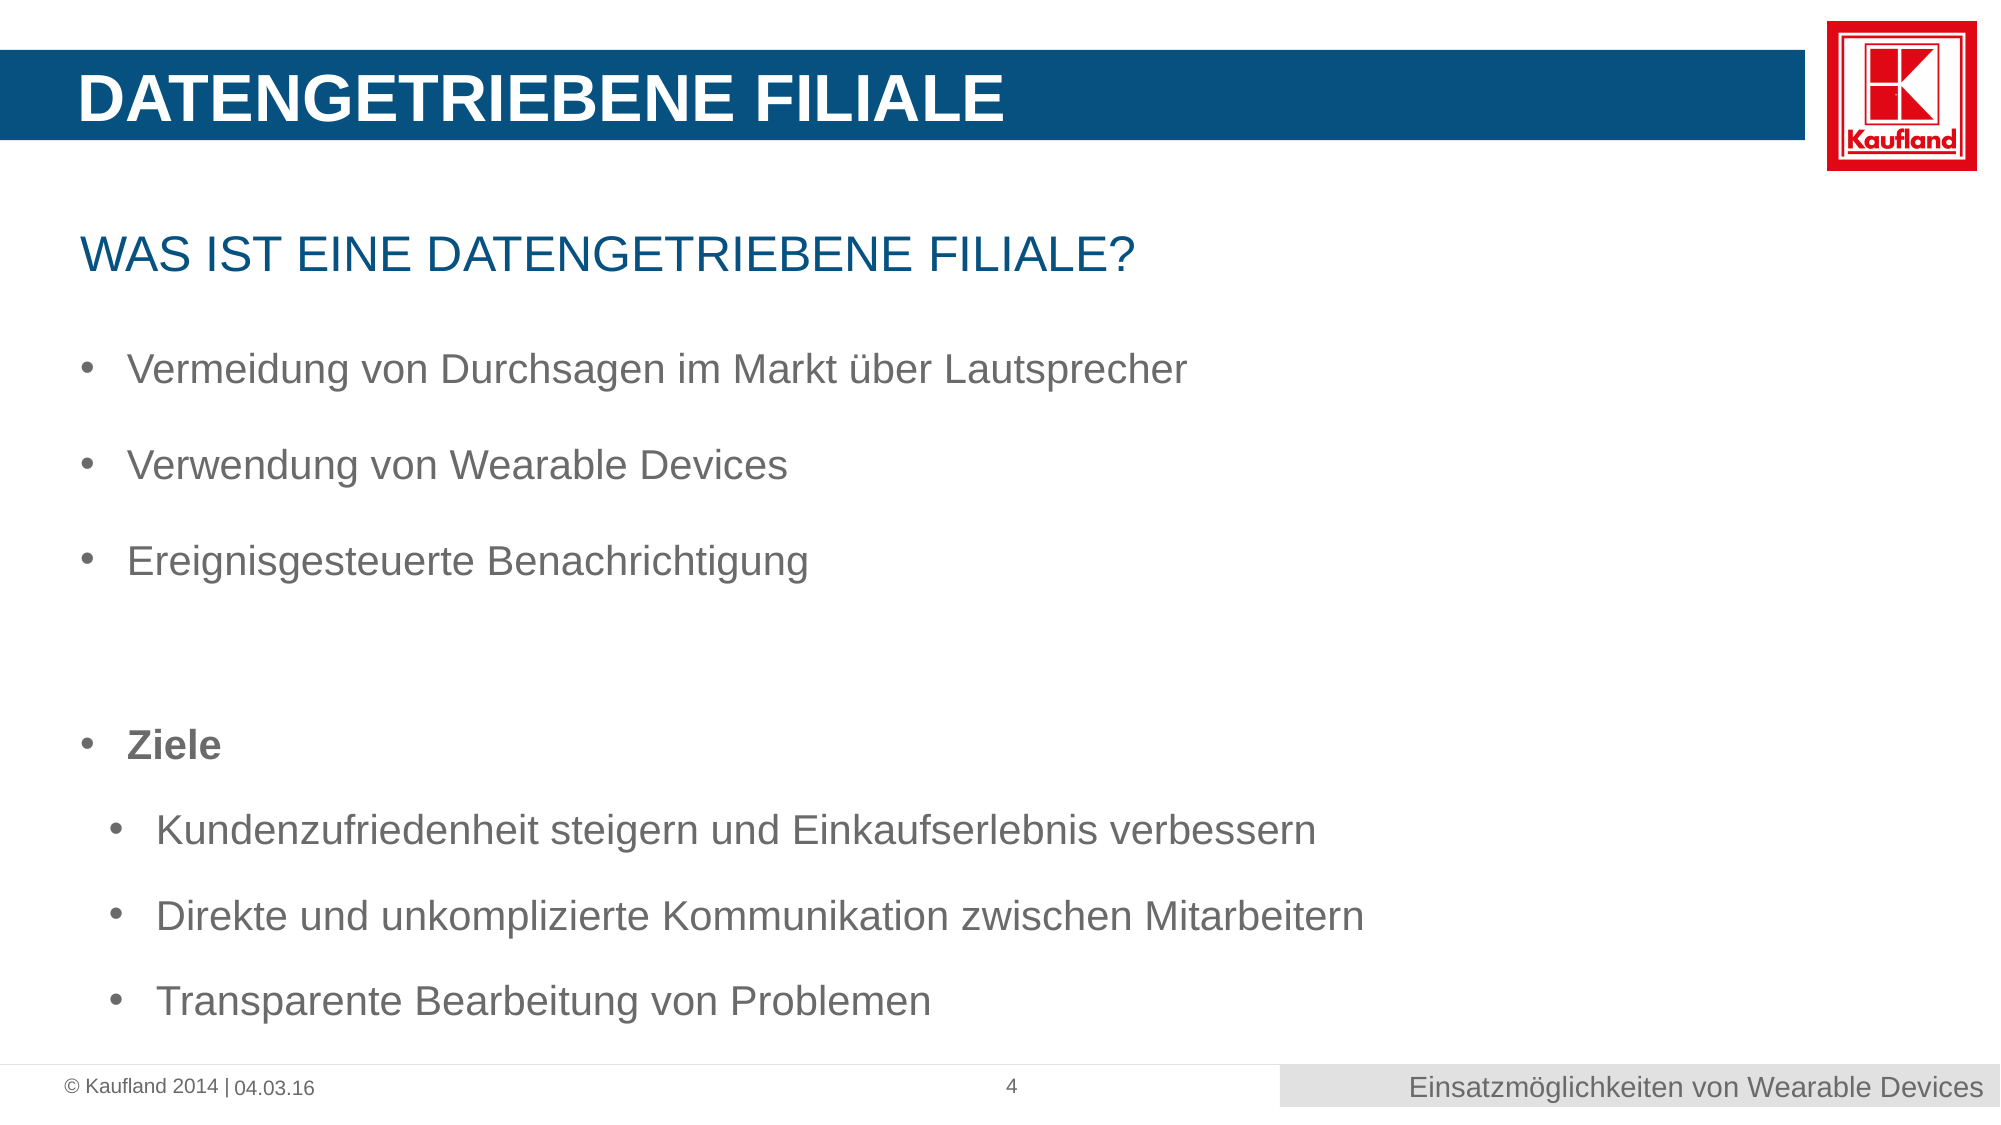

# Datengetriebene Filiale
Was ist eine Datengetriebene Filiale?
Vermeidung von Durchsagen im Markt über Lautsprecher
Verwendung von Wearable Devices
Ereignisgesteuerte Benachrichtigung

Ziele
Kundenzufriedenheit steigern und Einkaufserlebnis verbessern
Direkte und unkomplizierte Kommunikation zwischen Mitarbeitern
Transparente Bearbeitung von Problemen
Einsatzmöglichkeiten von Wearable Devices
4
04.03.16